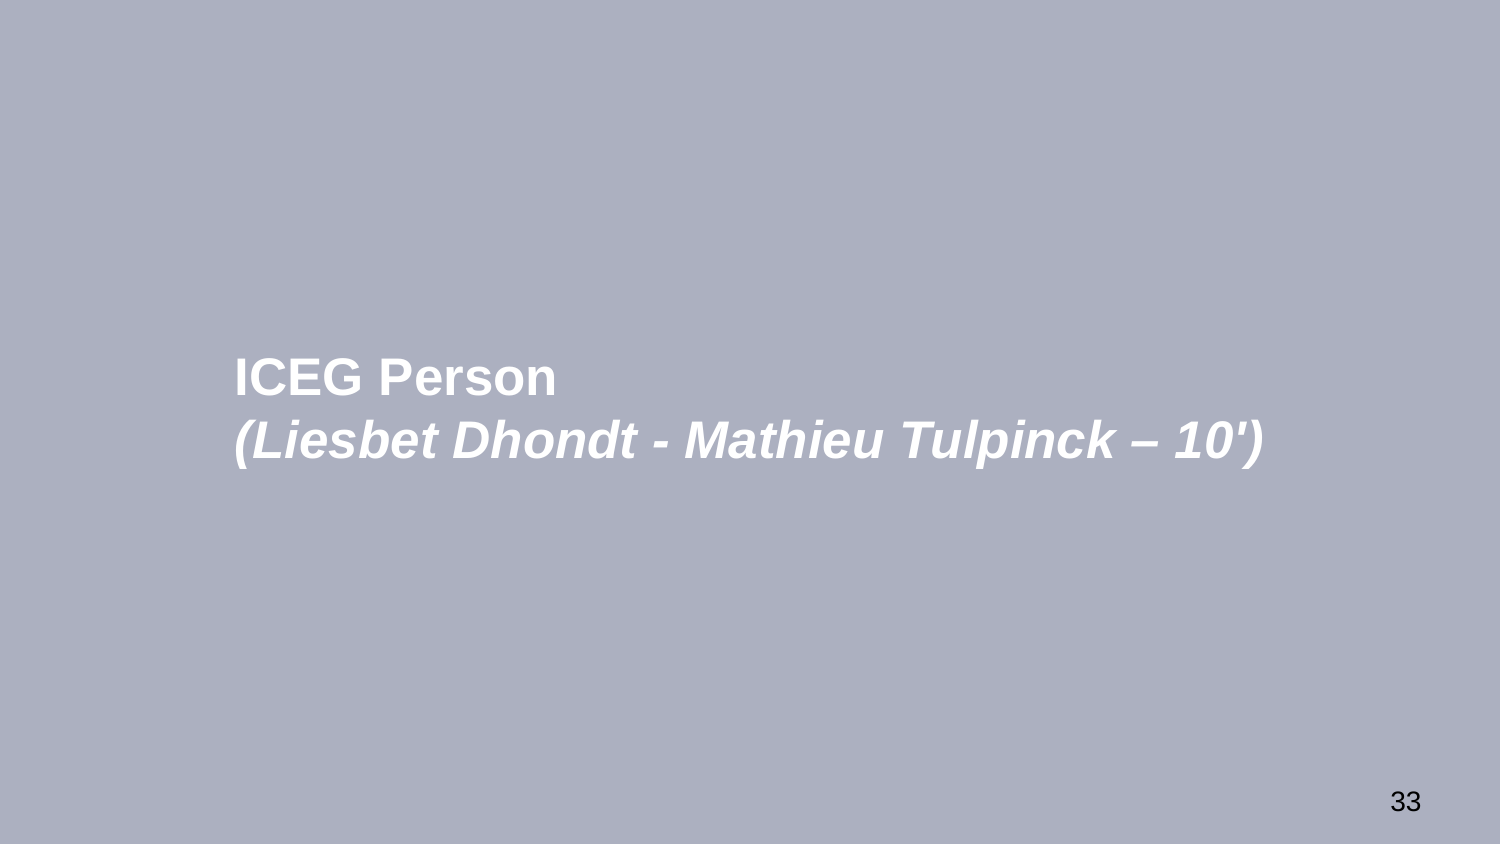

# ICEG Person (Liesbet Dhondt - Mathieu Tulpinck – 10')
33